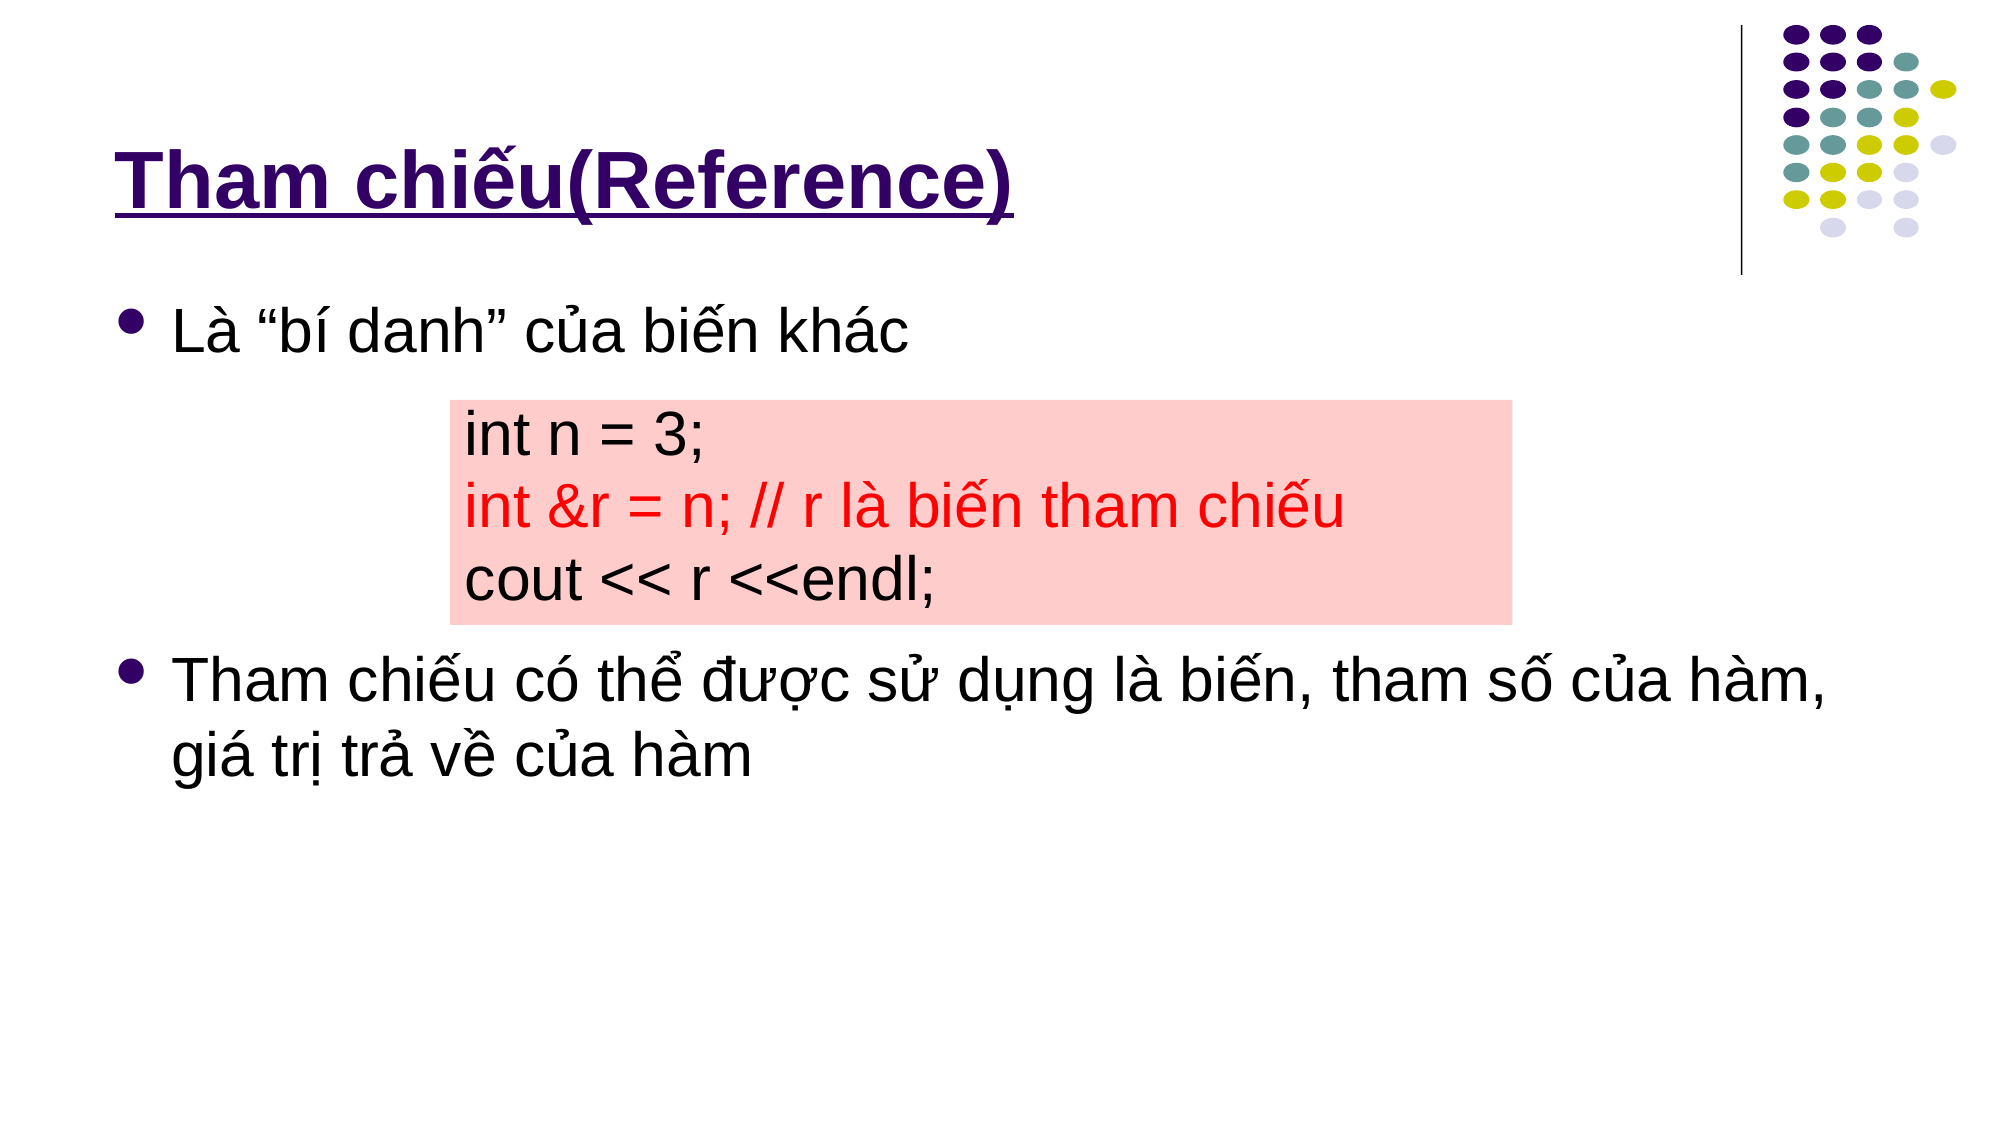

# Tham chiếu(Reference)
Là “bí danh” của biến khác

Tham chiếu có thể được sử dụng là biến, tham số của hàm, giá trị trả về của hàm

int n = 3;
int &r = n; // r là biến tham chiếu
cout << r <<endl;